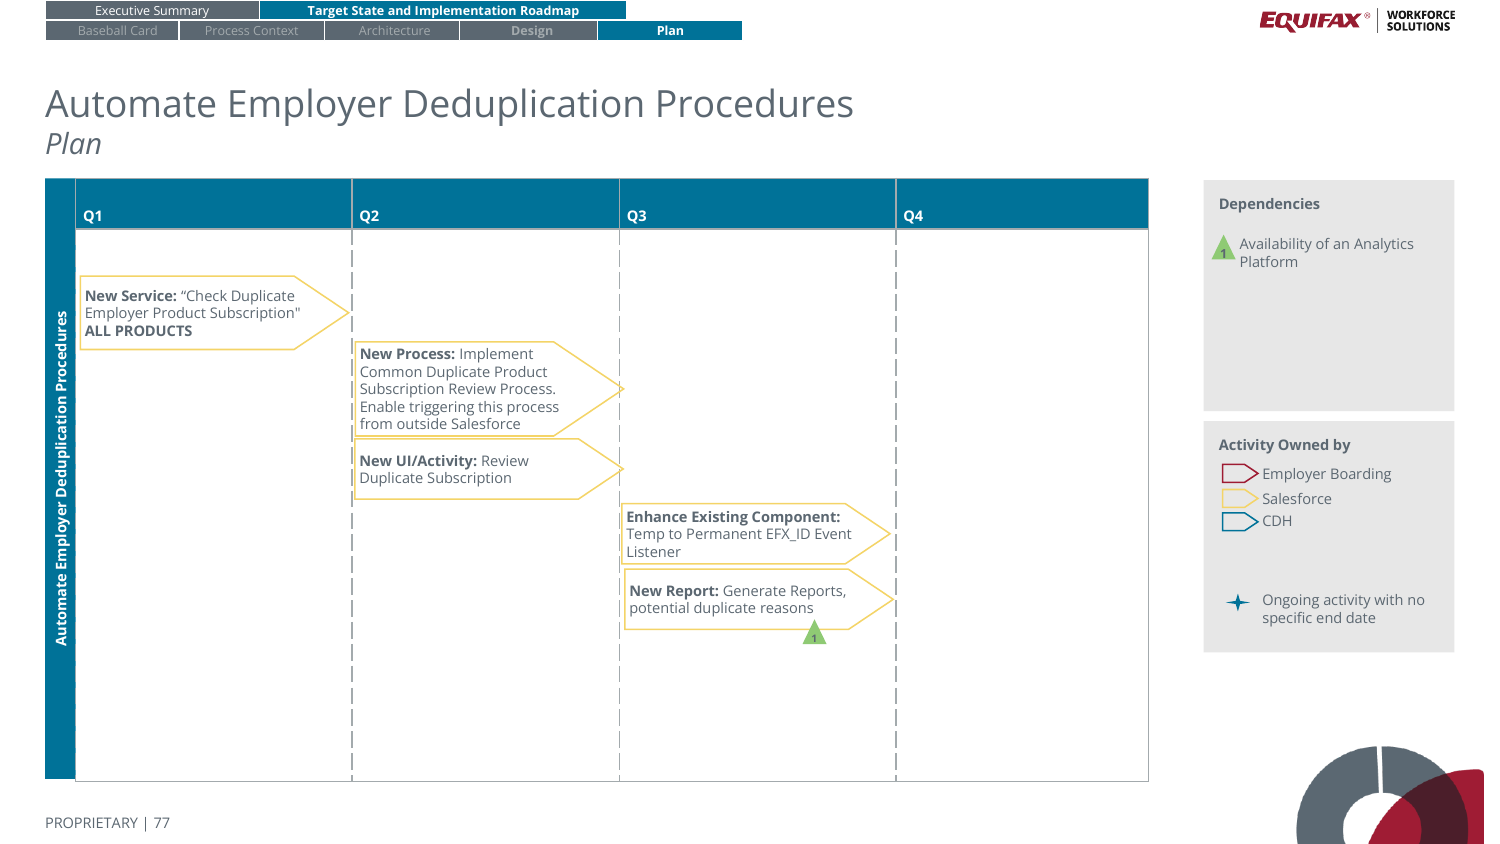

Executive Summary
Target State and Implementation Roadmap
Baseball Card
Process Context
Architecture
Design
Plan
# Automate Employer Deduplication Procedures
Plan
| Q1 | Q2 | Q3 | Q4 |
| --- | --- | --- | --- |
|  |  |  |  |
Dependencies
1
Availability of an Analytics Platform
New Service: “Check Duplicate Employer Product Subscription" ALL PRODUCTS
New Process: Implement Common Duplicate Product Subscription Review Process. Enable triggering this process from outside Salesforce
Activity Owned by
New UI/Activity: Review Duplicate Subscription
Automate Employer Deduplication Procedures

Employer Boarding

Salesforce
Enhance Existing Component: Temp to Permanent EFX_ID Event Listener
CDH

New Report: Generate Reports, potential duplicate reasons
Ongoing activity with no specific end date

1
Indicates flow of execution before transitioning to the next level of process in the Process Architecture.